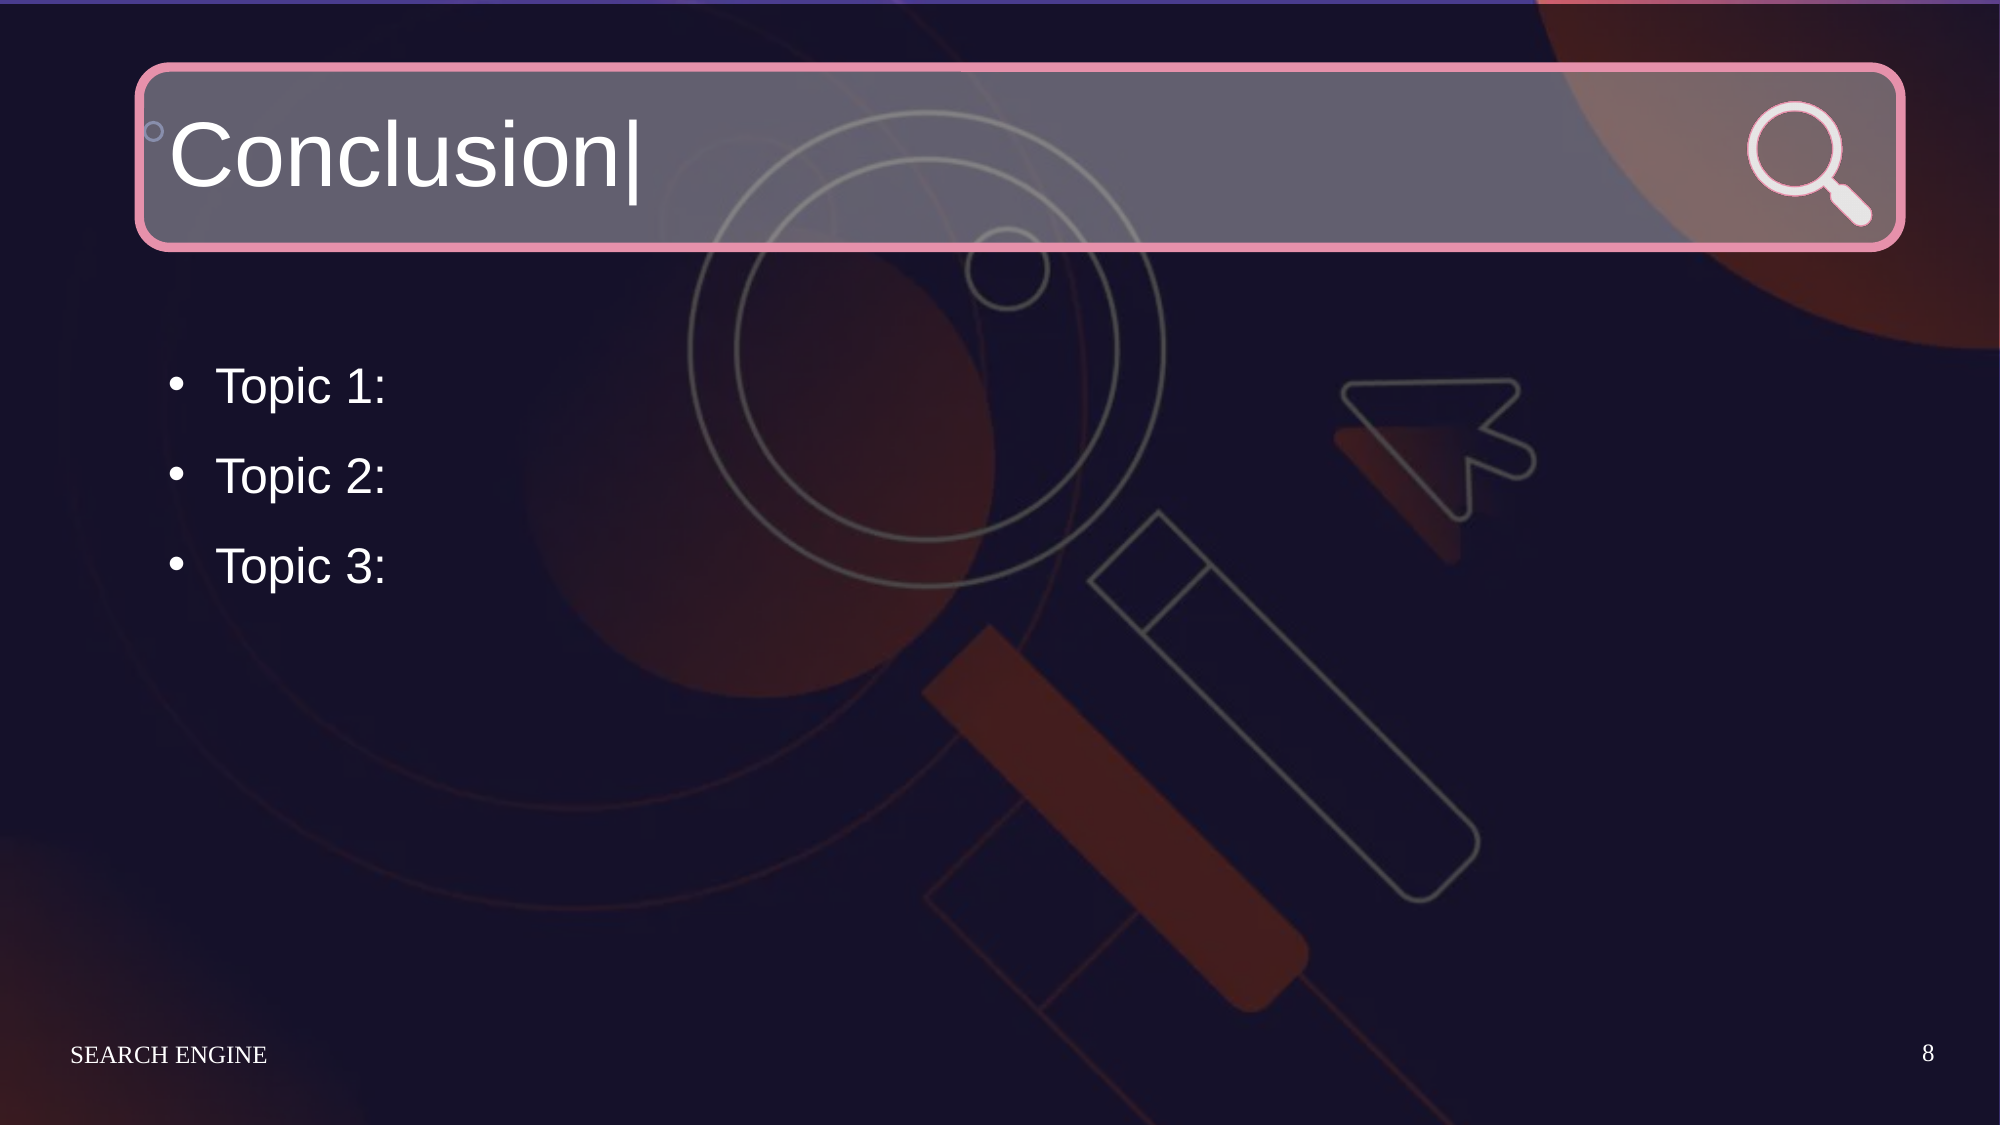

# Conclusion|
Topic 1:
Topic 2:
Topic 3:
8
SEARCH ENGINE